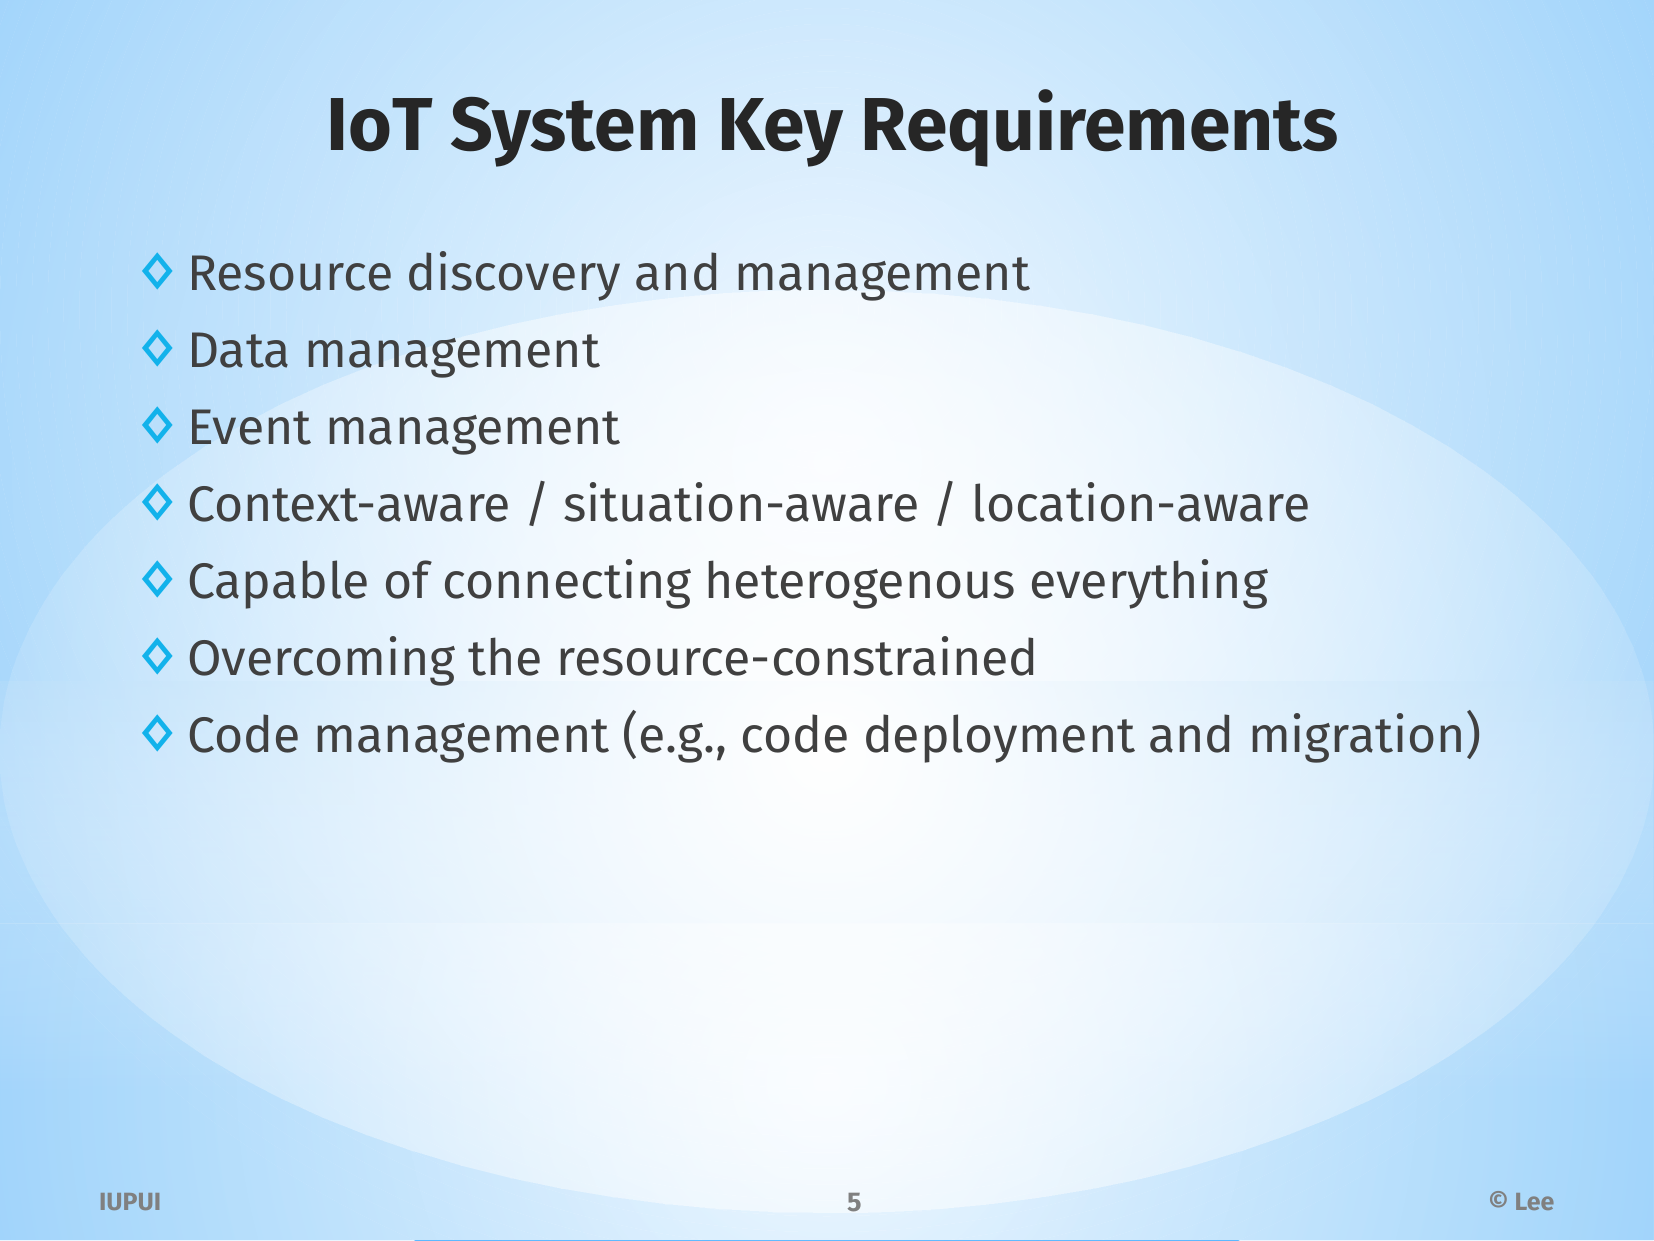

# IoT System Key Requirements
Resource discovery and management
Data management
Event management
Context-aware / situation-aware / location-aware
Capable of connecting heterogenous everything
Overcoming the resource-constrained
Code management (e.g., code deployment and migration)

IUPUI
5
© Lee